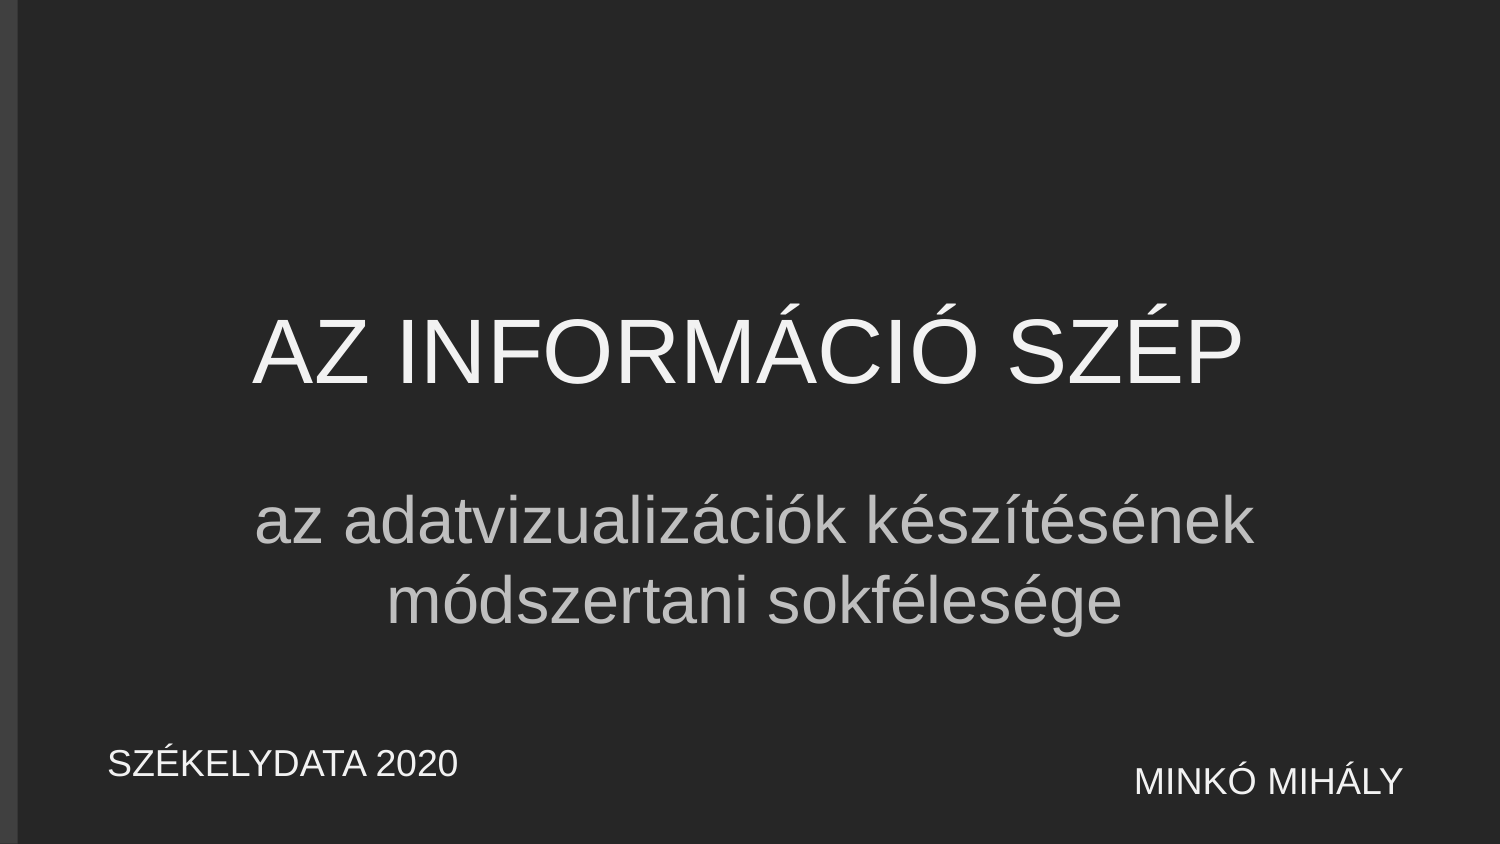

# AZ INFORMÁCIÓ SZÉP
az adatvizualizációk készítésének módszertani sokfélesége
SZÉKELYDATA 2020
MINKÓ MIHÁLY